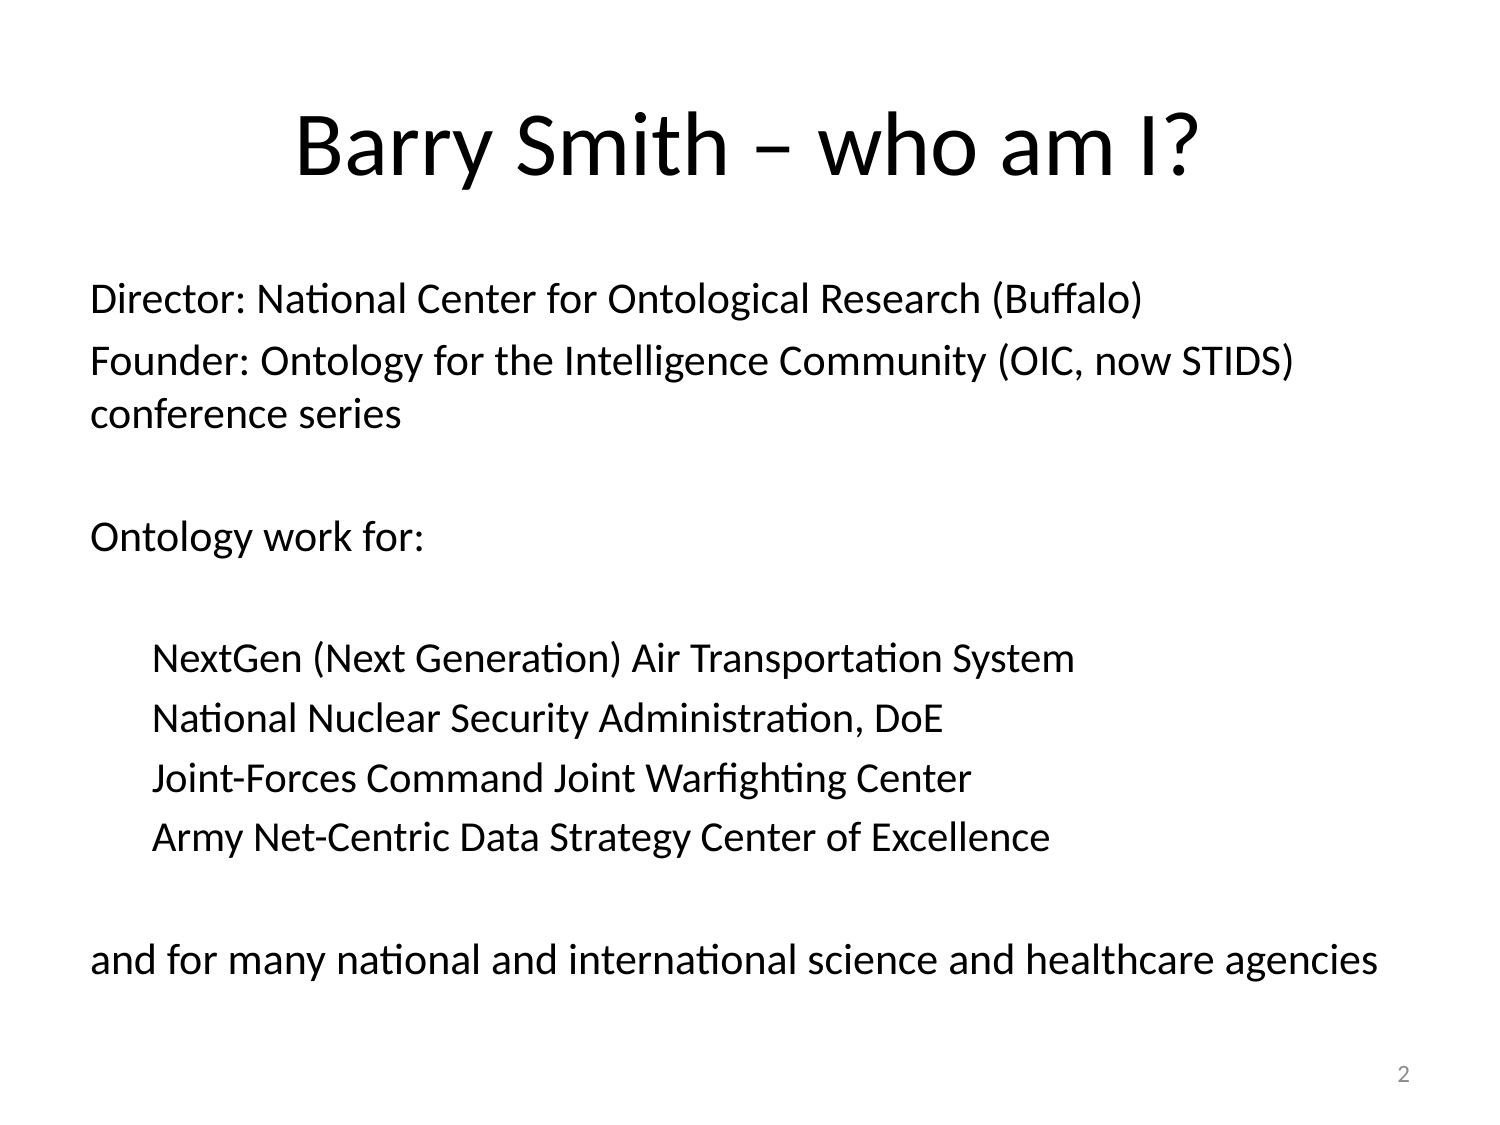

# Barry Smith – who am I?
Director: National Center for Ontological Research (Buffalo)
Founder: Ontology for the Intelligence Community (OIC, now STIDS) conference series

Ontology work for:

NextGen (Next Generation) Air Transportation System
National Nuclear Security Administration, DoE
Joint-Forces Command Joint Warfighting Center
Army Net-Centric Data Strategy Center of Excellence

and for many national and international science and healthcare agencies
2